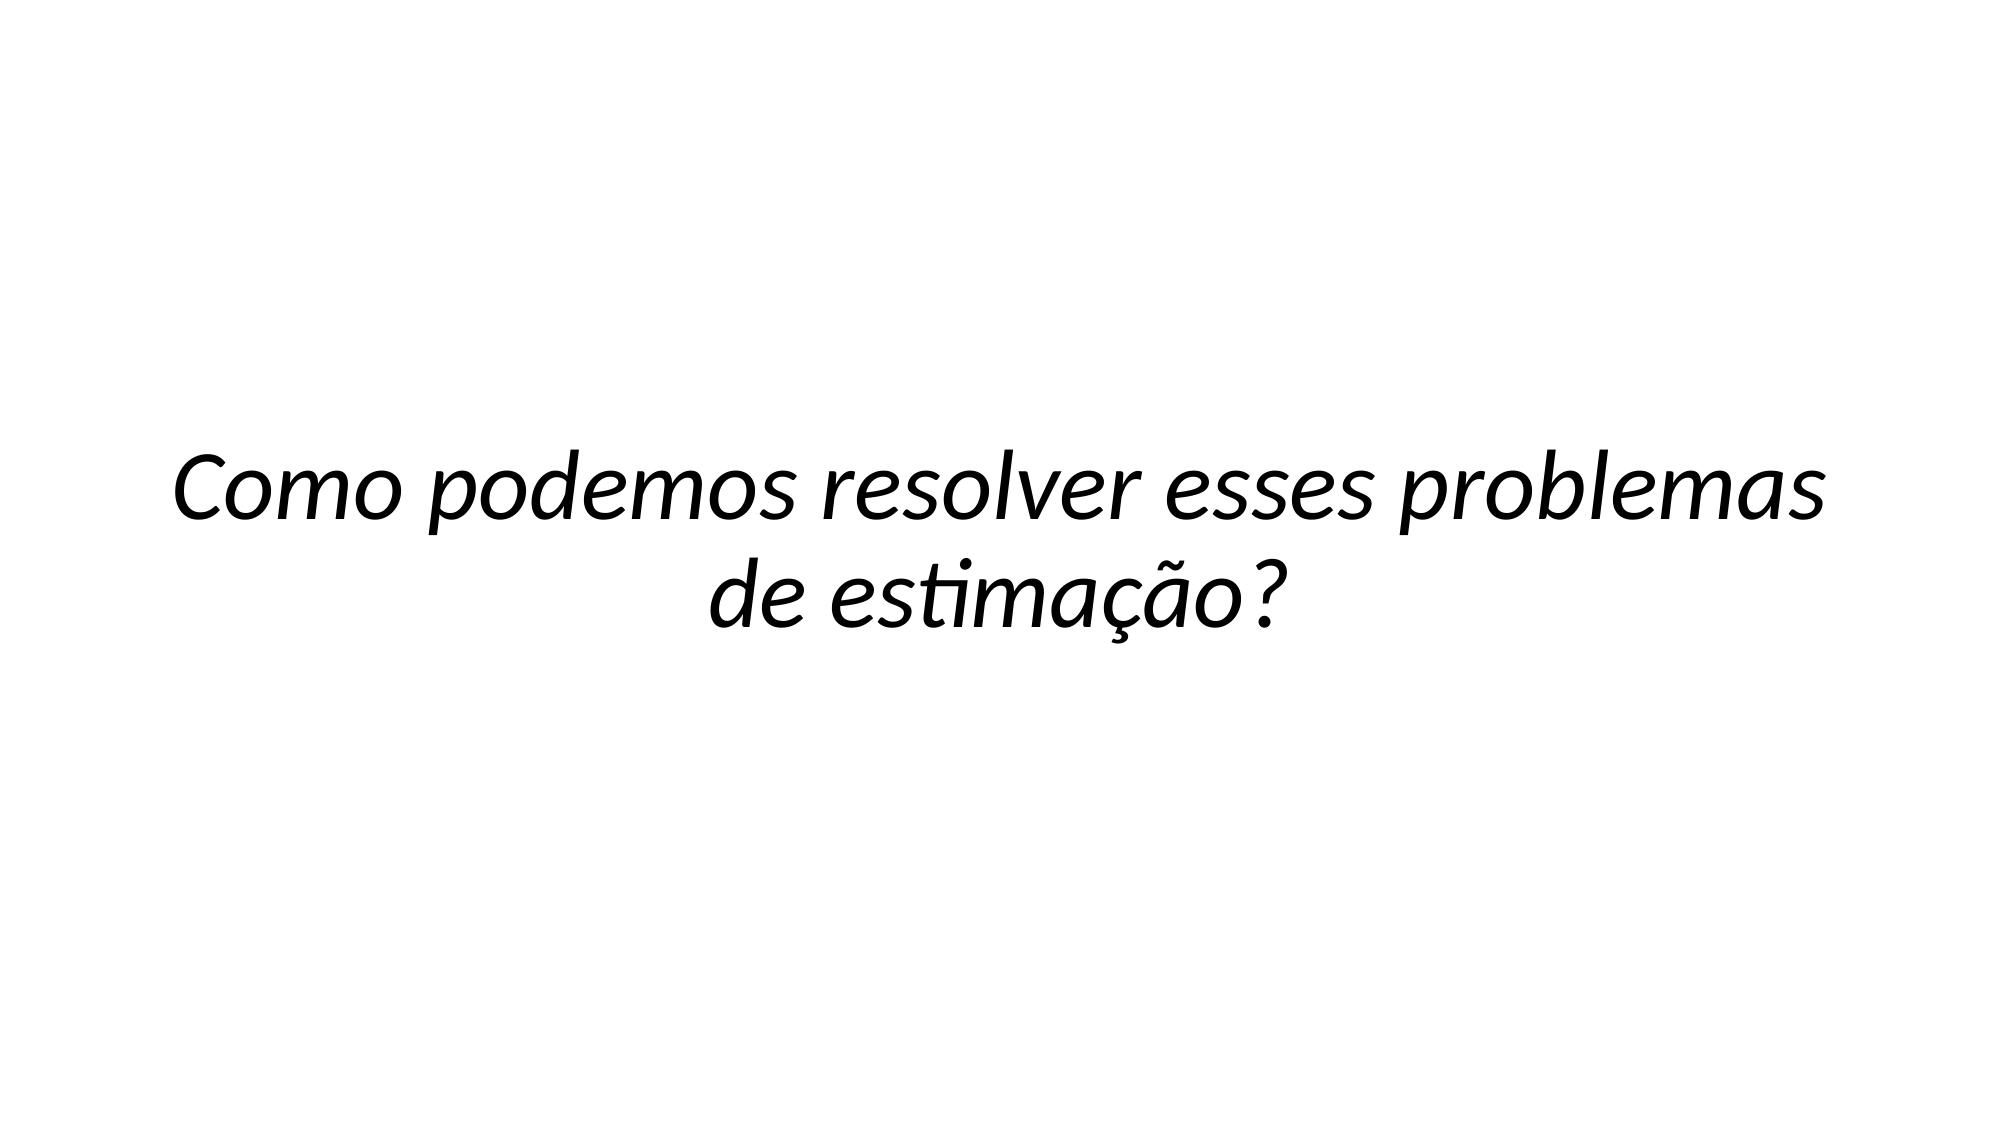

Como podemos resolver esses problemas de estimação?